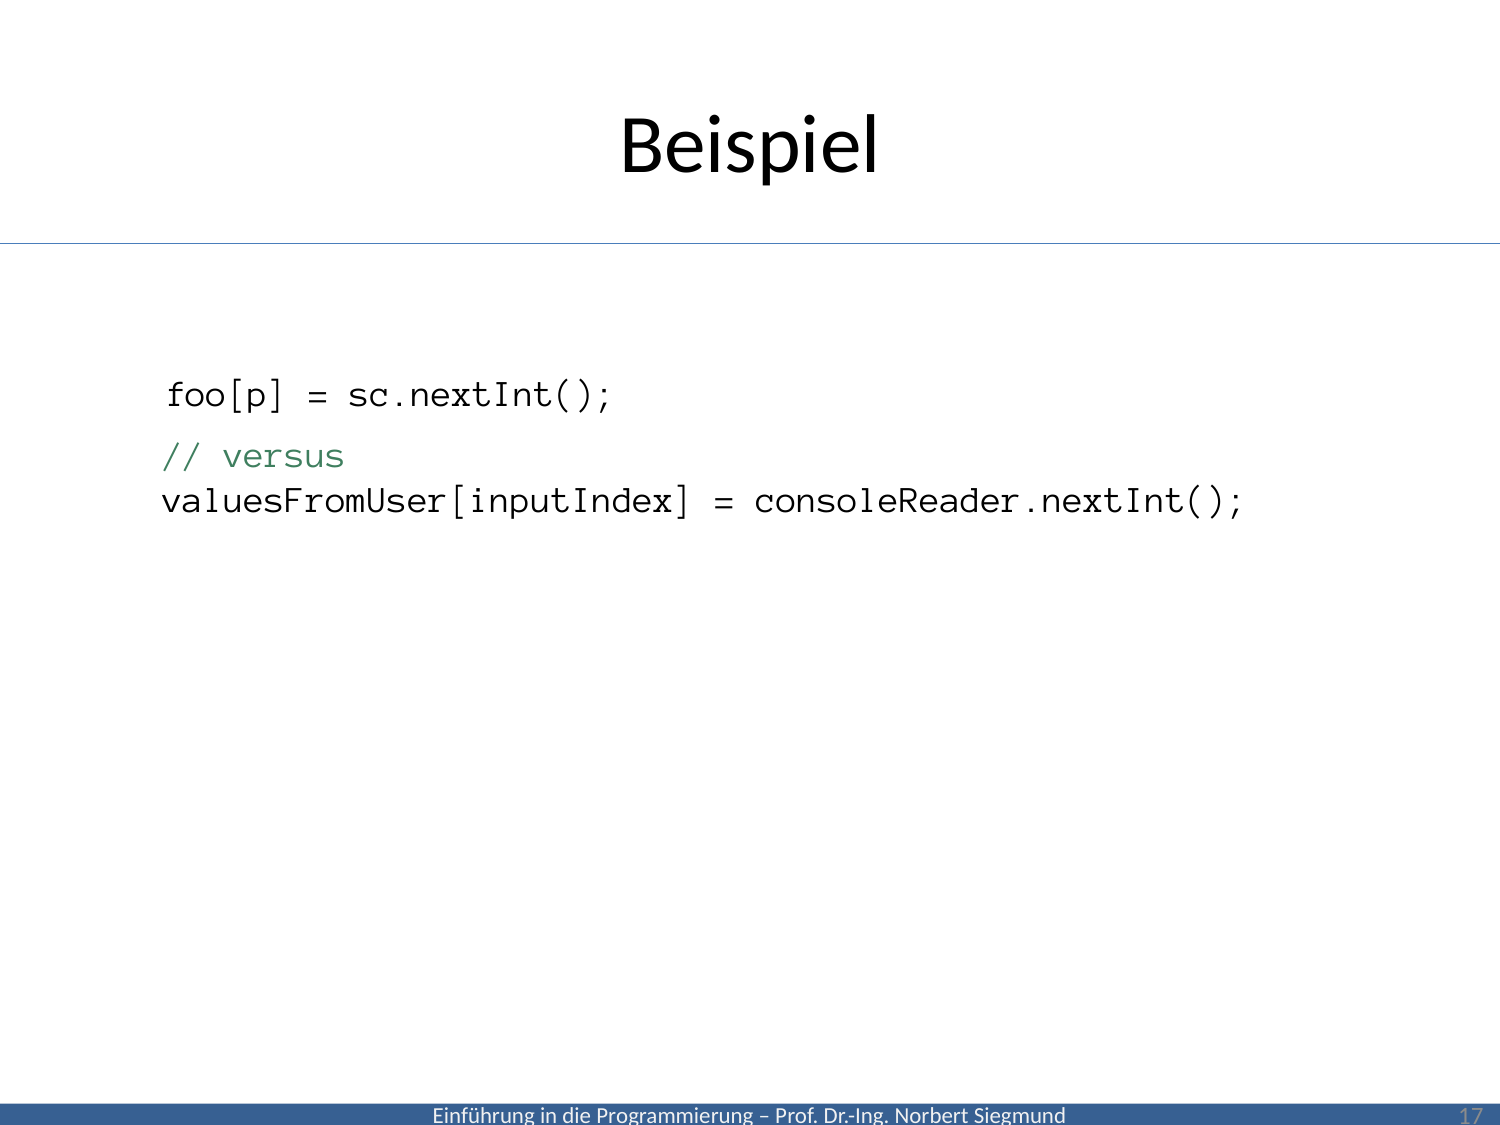

# Beispiel

foo[p] = sc.nextInt();
// versus
valuesFromUser[inputIndex] = consoleReader.nextInt();
17